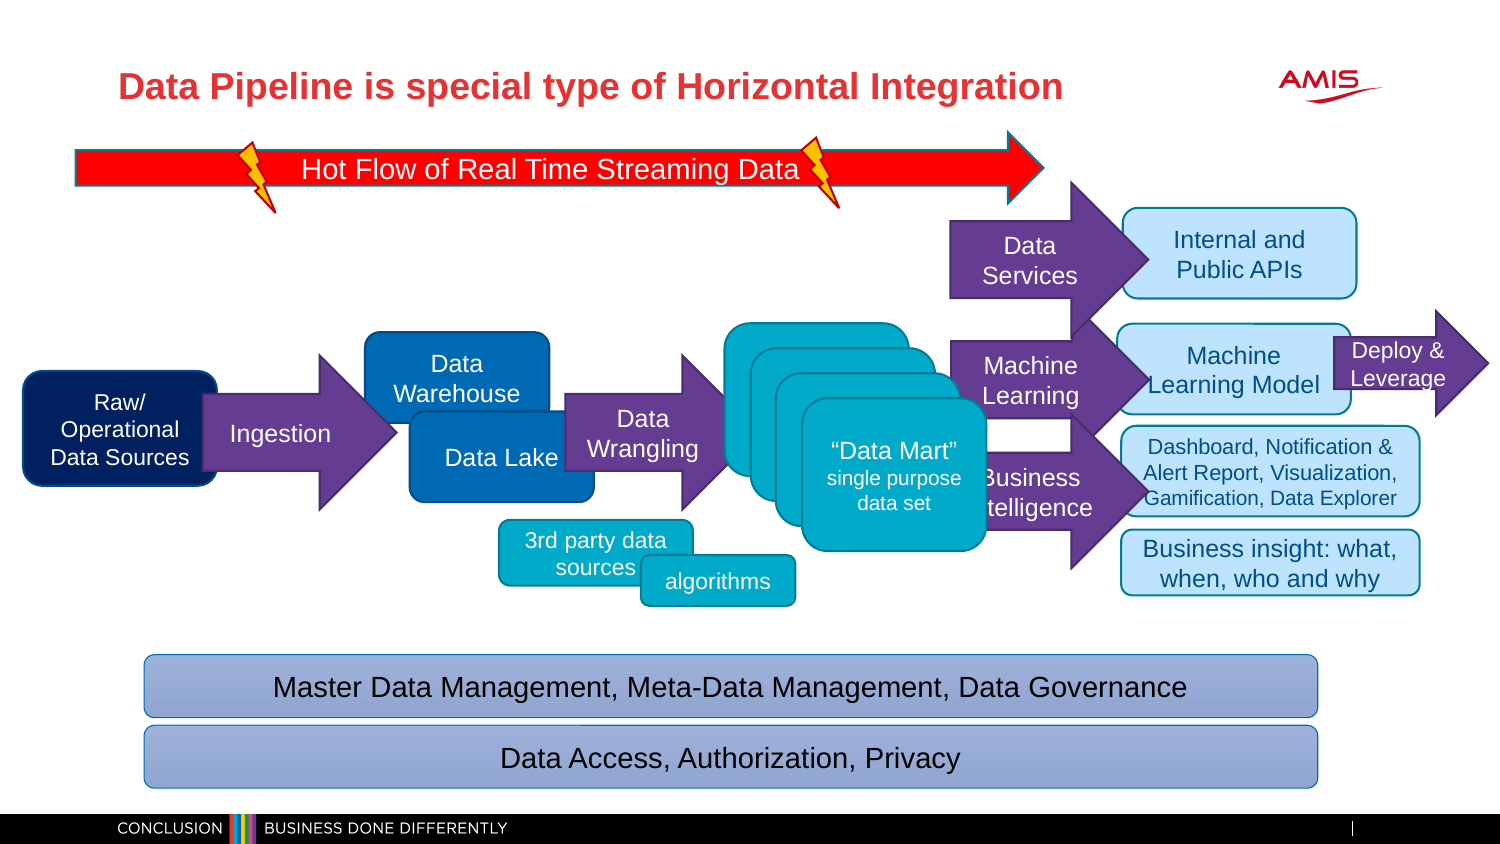

# Data Pipeline is special type of Horizontal Integration
Hot Flow of Real Time Streaming Data

Data Services
Internal and Public APIs
Machine Learning
Deploy & Leverage
“Data Mart” single purpose data set
Machine Learning Model
Data Warehouse
“Data Mart” single purpose data set
Ingestion
Data Wrangling
Raw/ Operational Data Sources
“Data Mart” single purpose data set
“Data Mart” single purpose data set
Data Lake
Business Intelligence
Dashboard, Notification & Alert Report, Visualization, Gamification, Data Explorer
3rd party data sources
Business insight: what, when, who and why
algorithms
A.S. Watson - Integration Architecture Future
Master Data Management, Meta-Data Management, Data Governance
Data Access, Authorization, Privacy